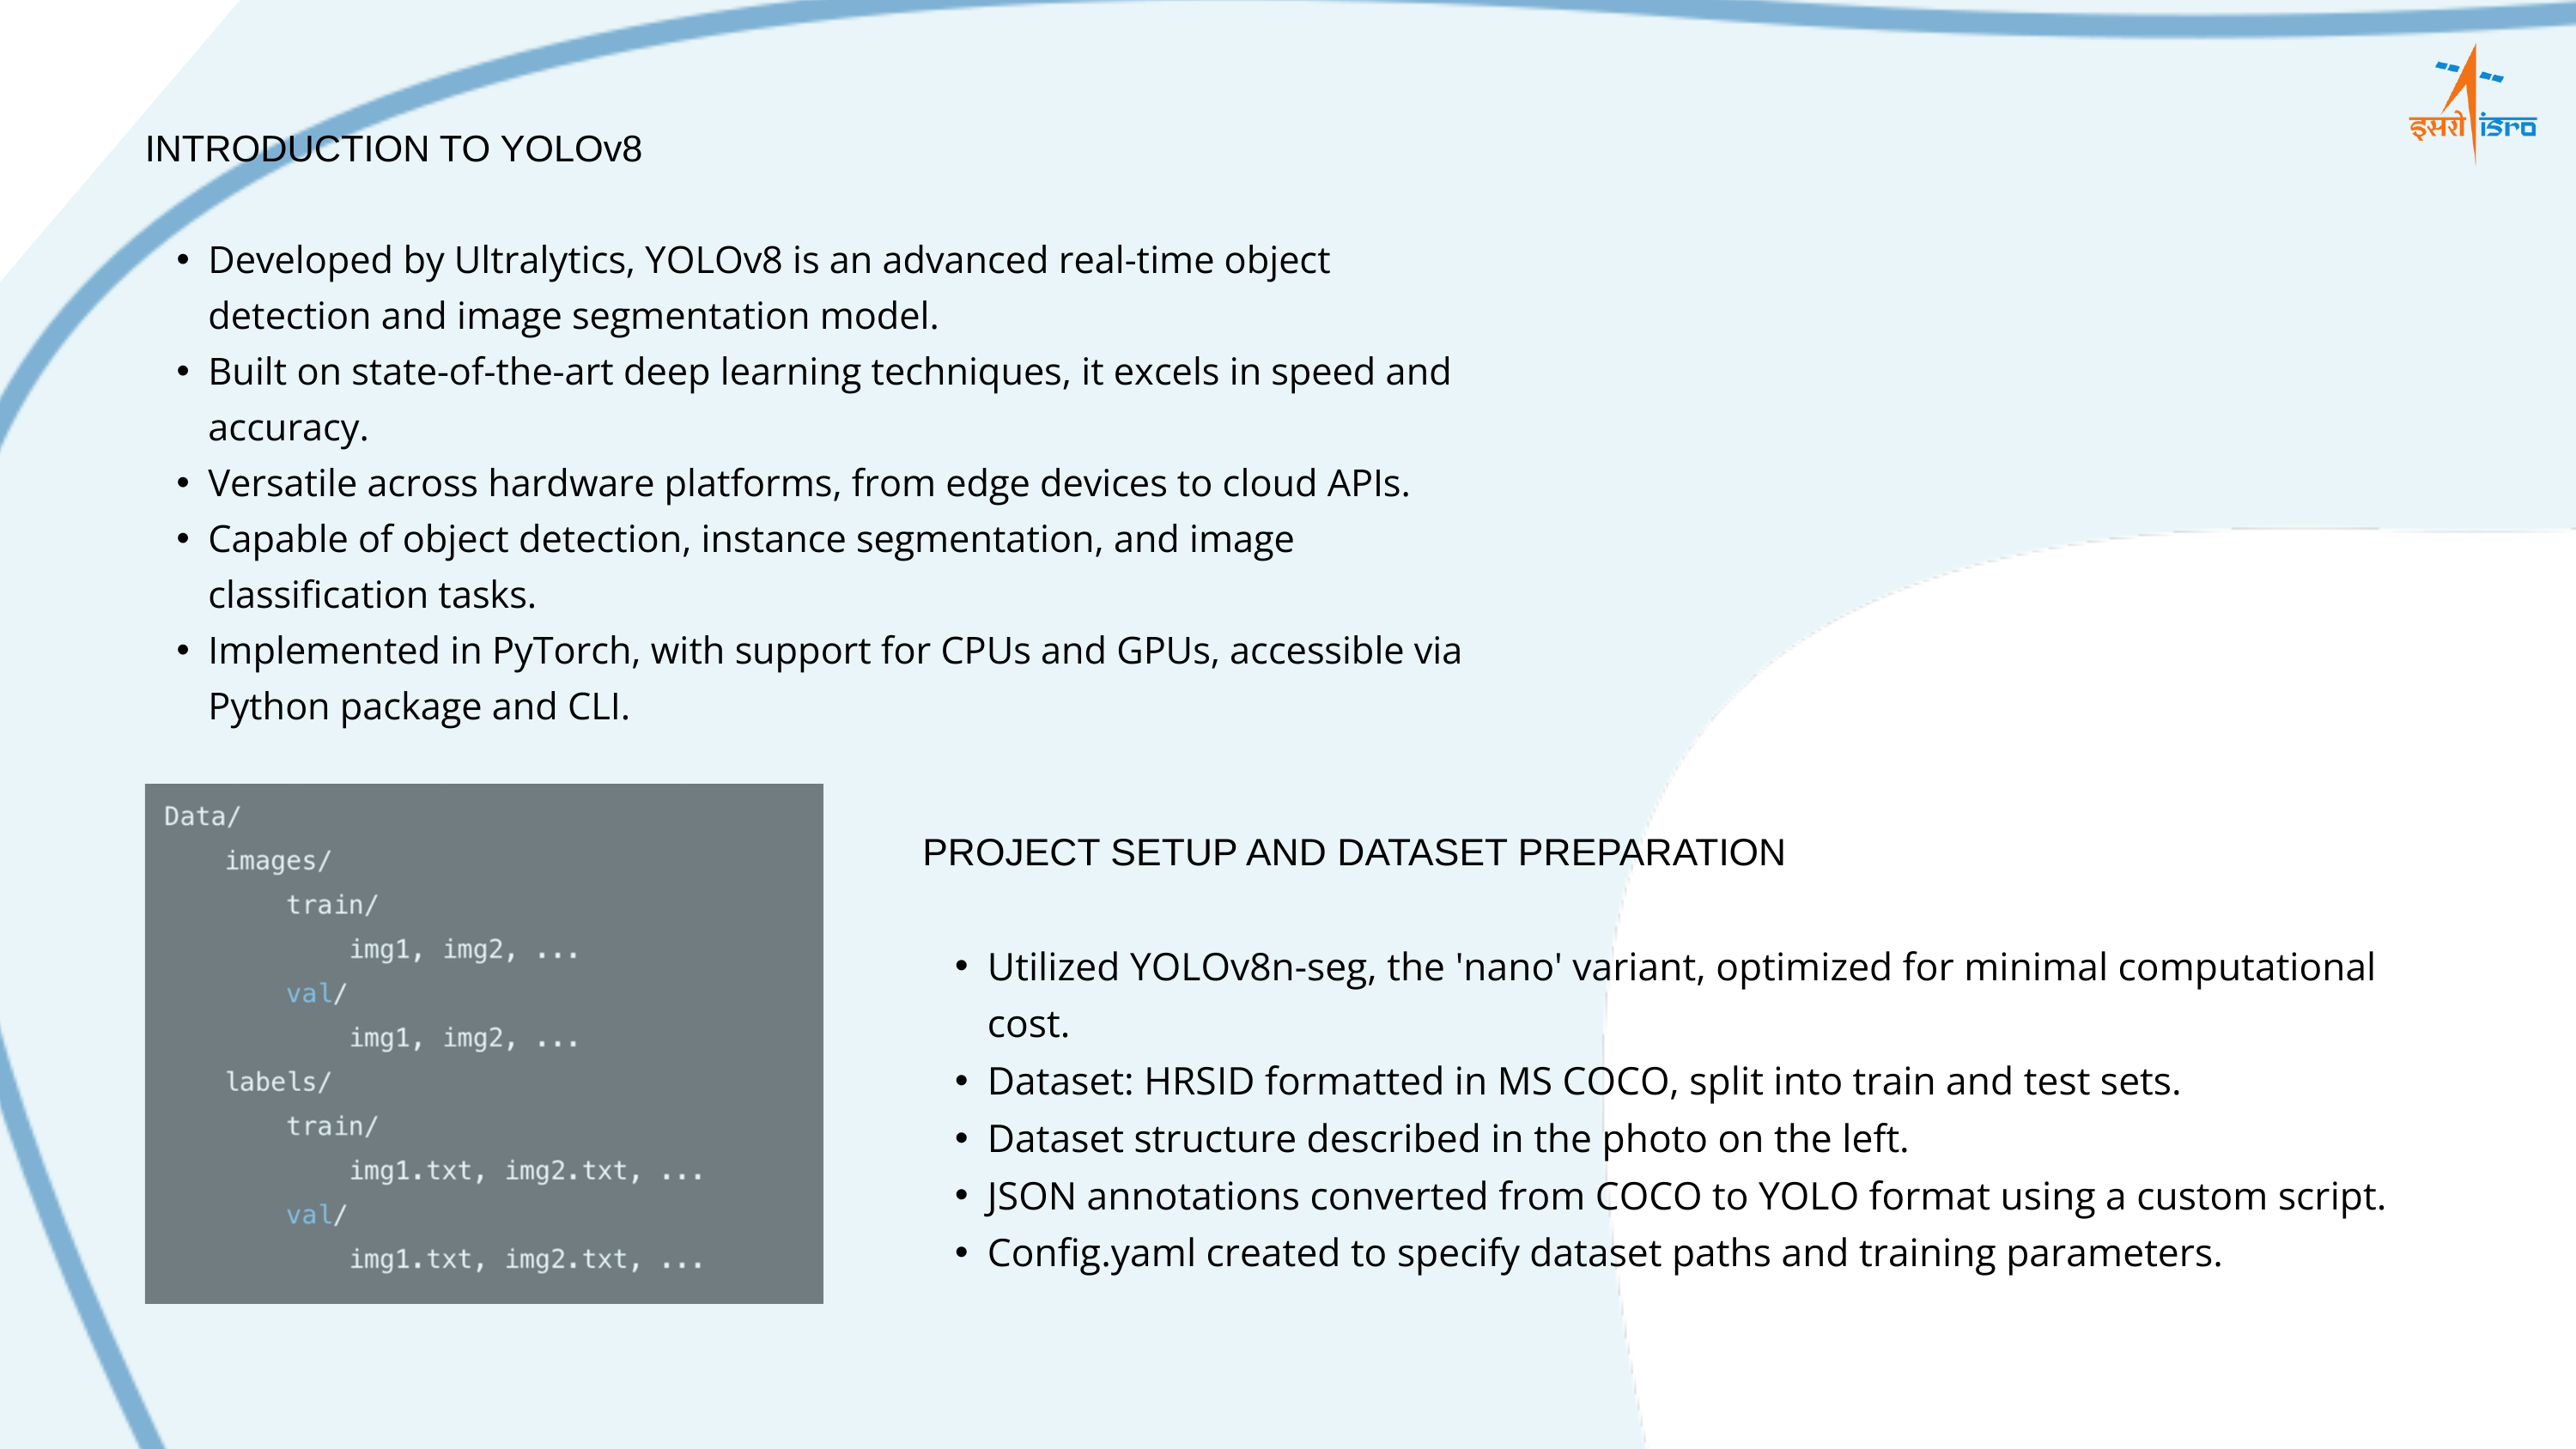

INTRODUCTION TO YOLOv8

Developed by Ultralytics, YOLOv8 is an advanced real-time object detection and image segmentation model.
Built on state-of-the-art deep learning techniques, it excels in speed and accuracy.
Versatile across hardware platforms, from edge devices to cloud APIs.
Capable of object detection, instance segmentation, and image classification tasks.
Implemented in PyTorch, with support for CPUs and GPUs, accessible via Python package and CLI.

PROJECT SETUP AND DATASET PREPARATION

Utilized YOLOv8n-seg, the 'nano' variant, optimized for minimal computational cost.
Dataset: HRSID formatted in MS COCO, split into train and test sets.
Dataset structure described in the photo on the left.
JSON annotations converted from COCO to YOLO format using a custom script.
Config.yaml created to specify dataset paths and training parameters.